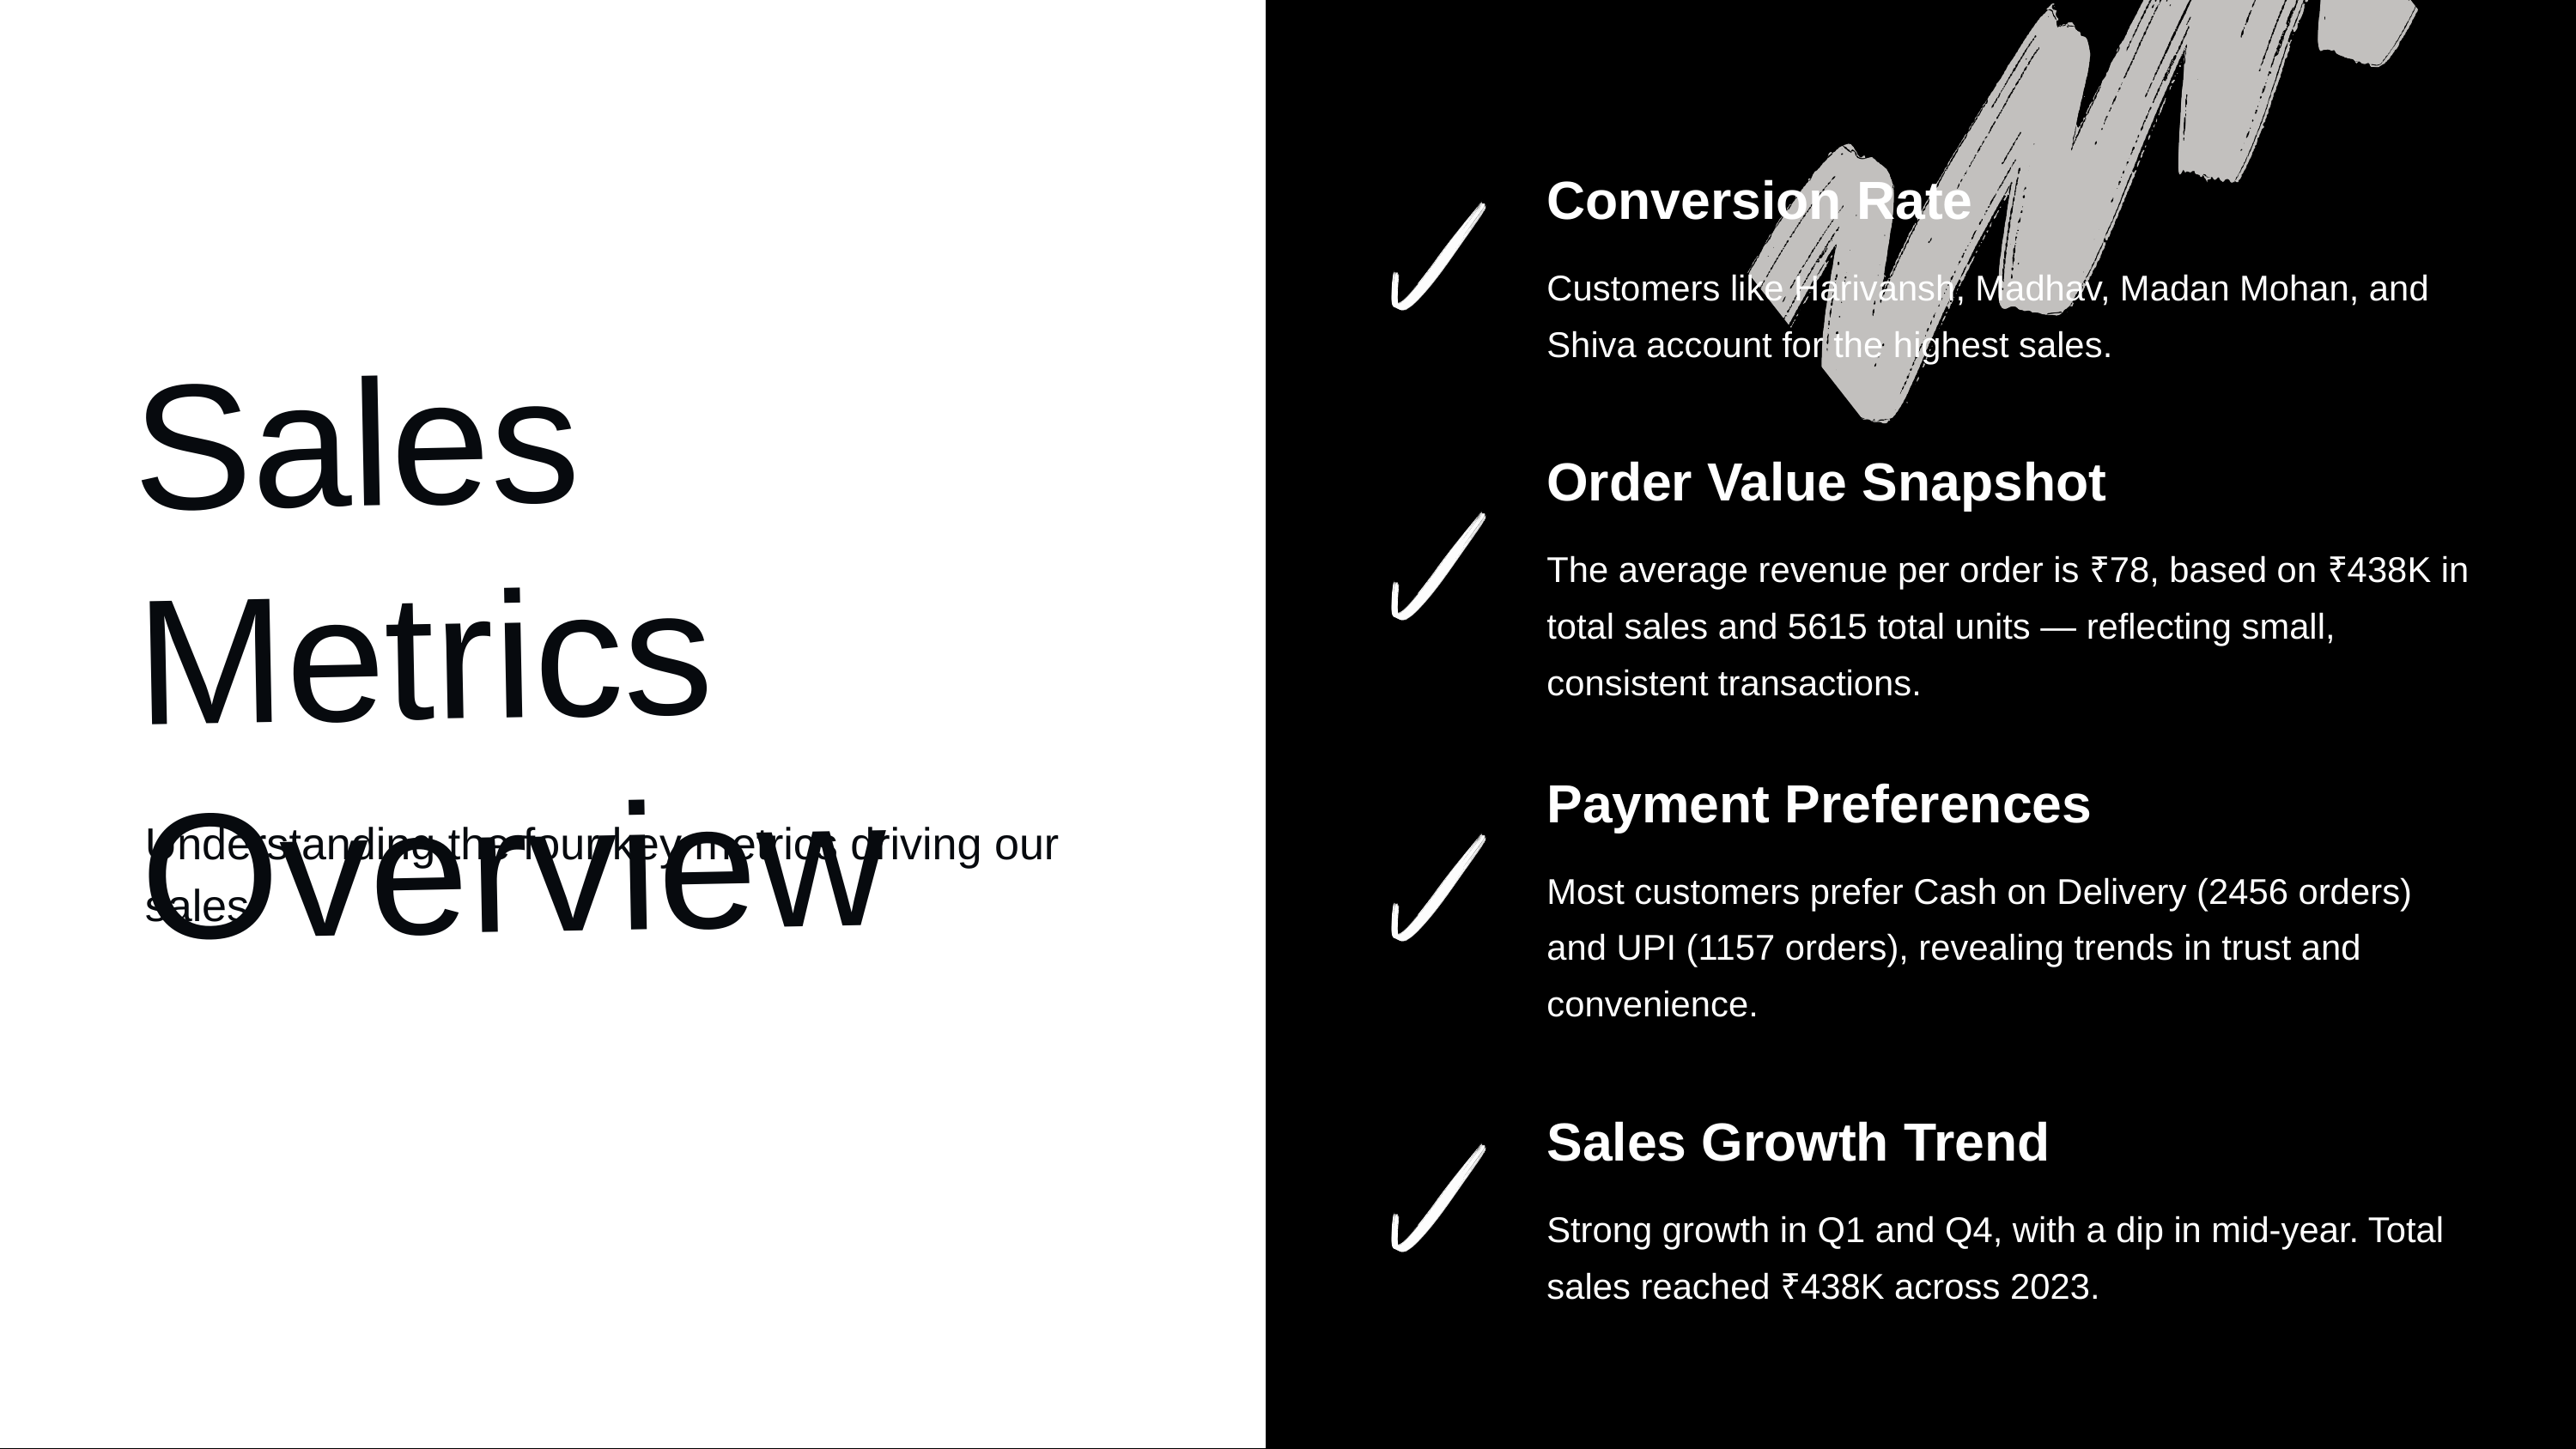

Conversion Rate
Customers like Harivansh, Madhav, Madan Mohan, and Shiva account for the highest sales.

Sales Metrics Overview
Understanding the four key metrics driving our sales
Order Value Snapshot
The average revenue per order is ₹78, based on ₹438K in total sales and 5615 total units — reflecting small, consistent transactions.

Payment Preferences
Most customers prefer Cash on Delivery (2456 orders) and UPI (1157 orders), revealing trends in trust and convenience.

Sales Growth Trend
Strong growth in Q1 and Q4, with a dip in mid-year. Total sales reached ₹438K across 2023.